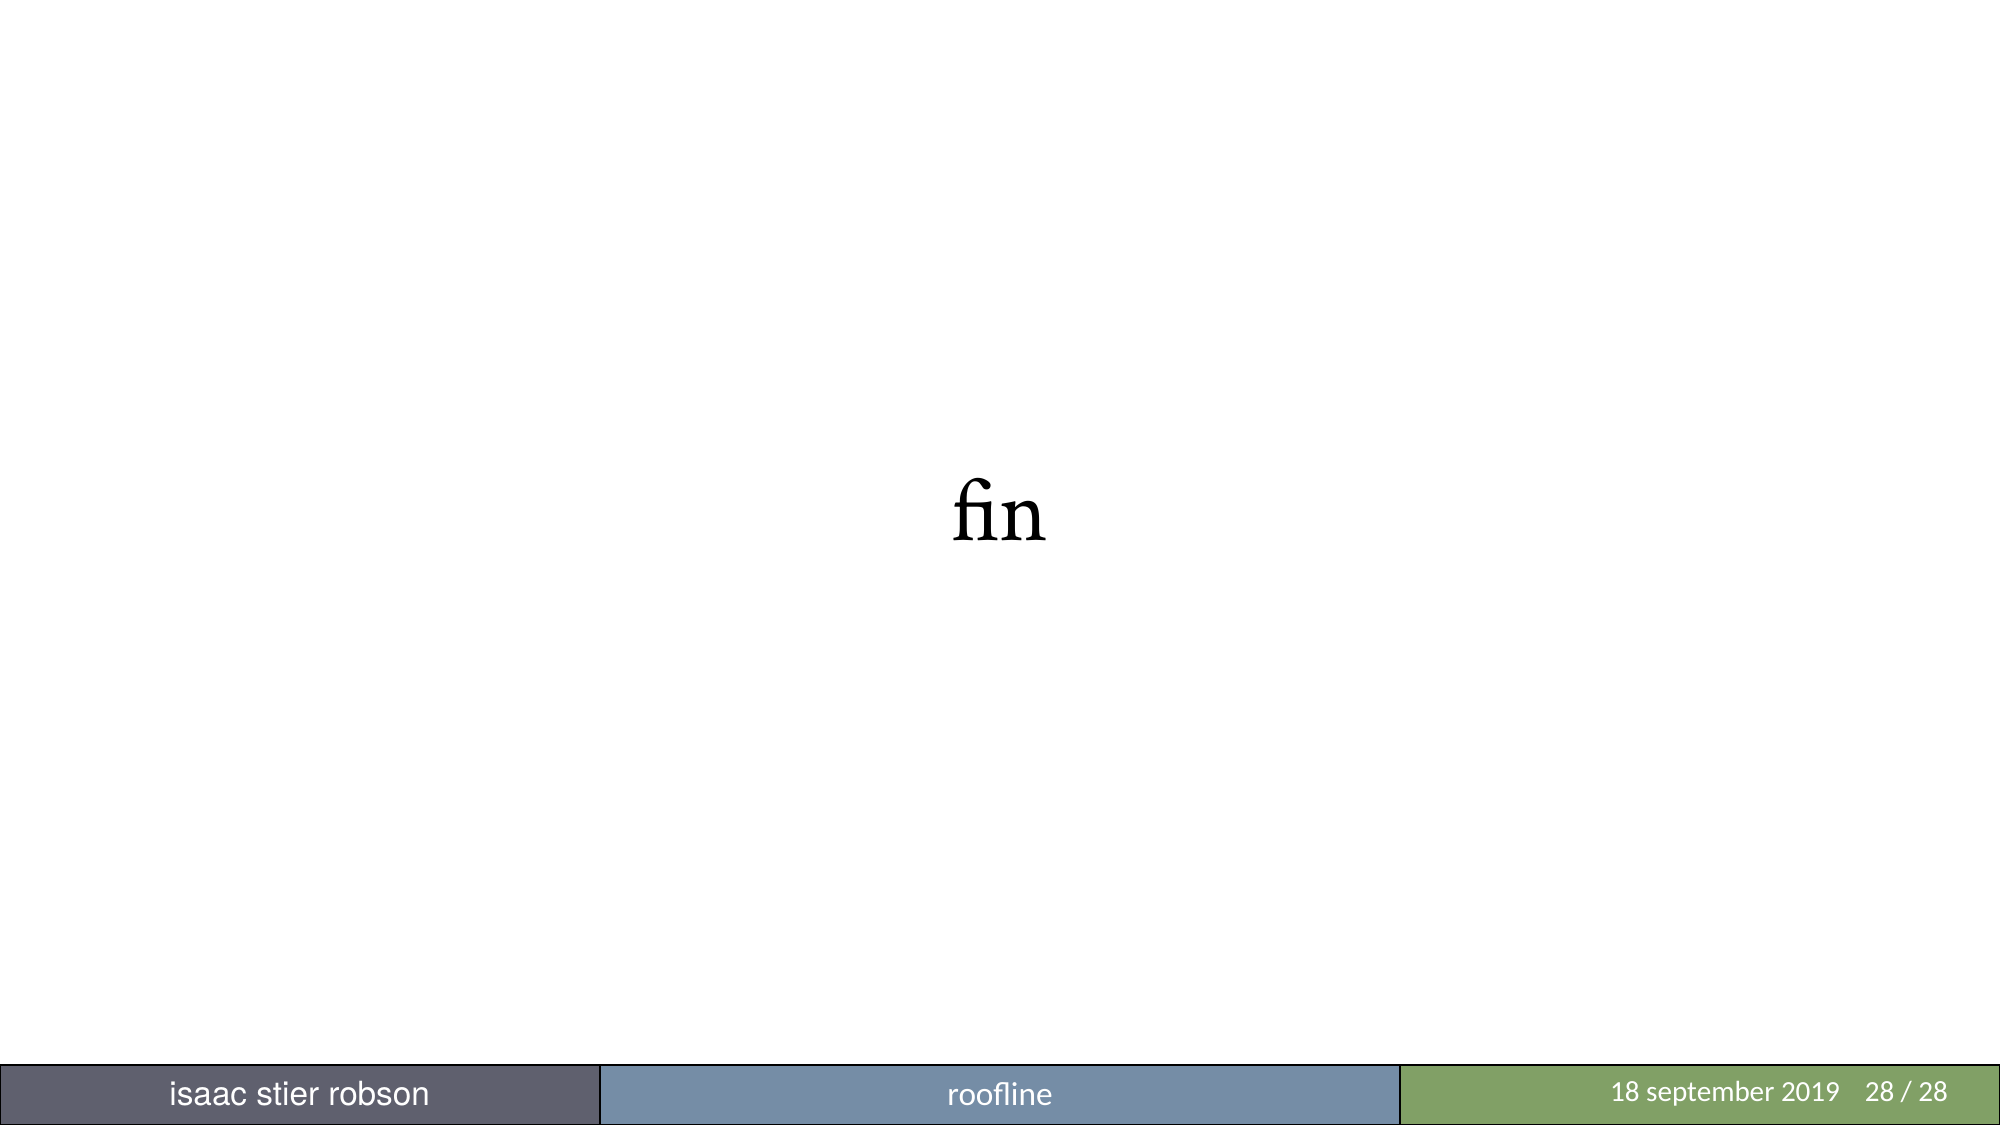

# fin
isaac stier robson
roofline
	       18 september 2019	28 / 28